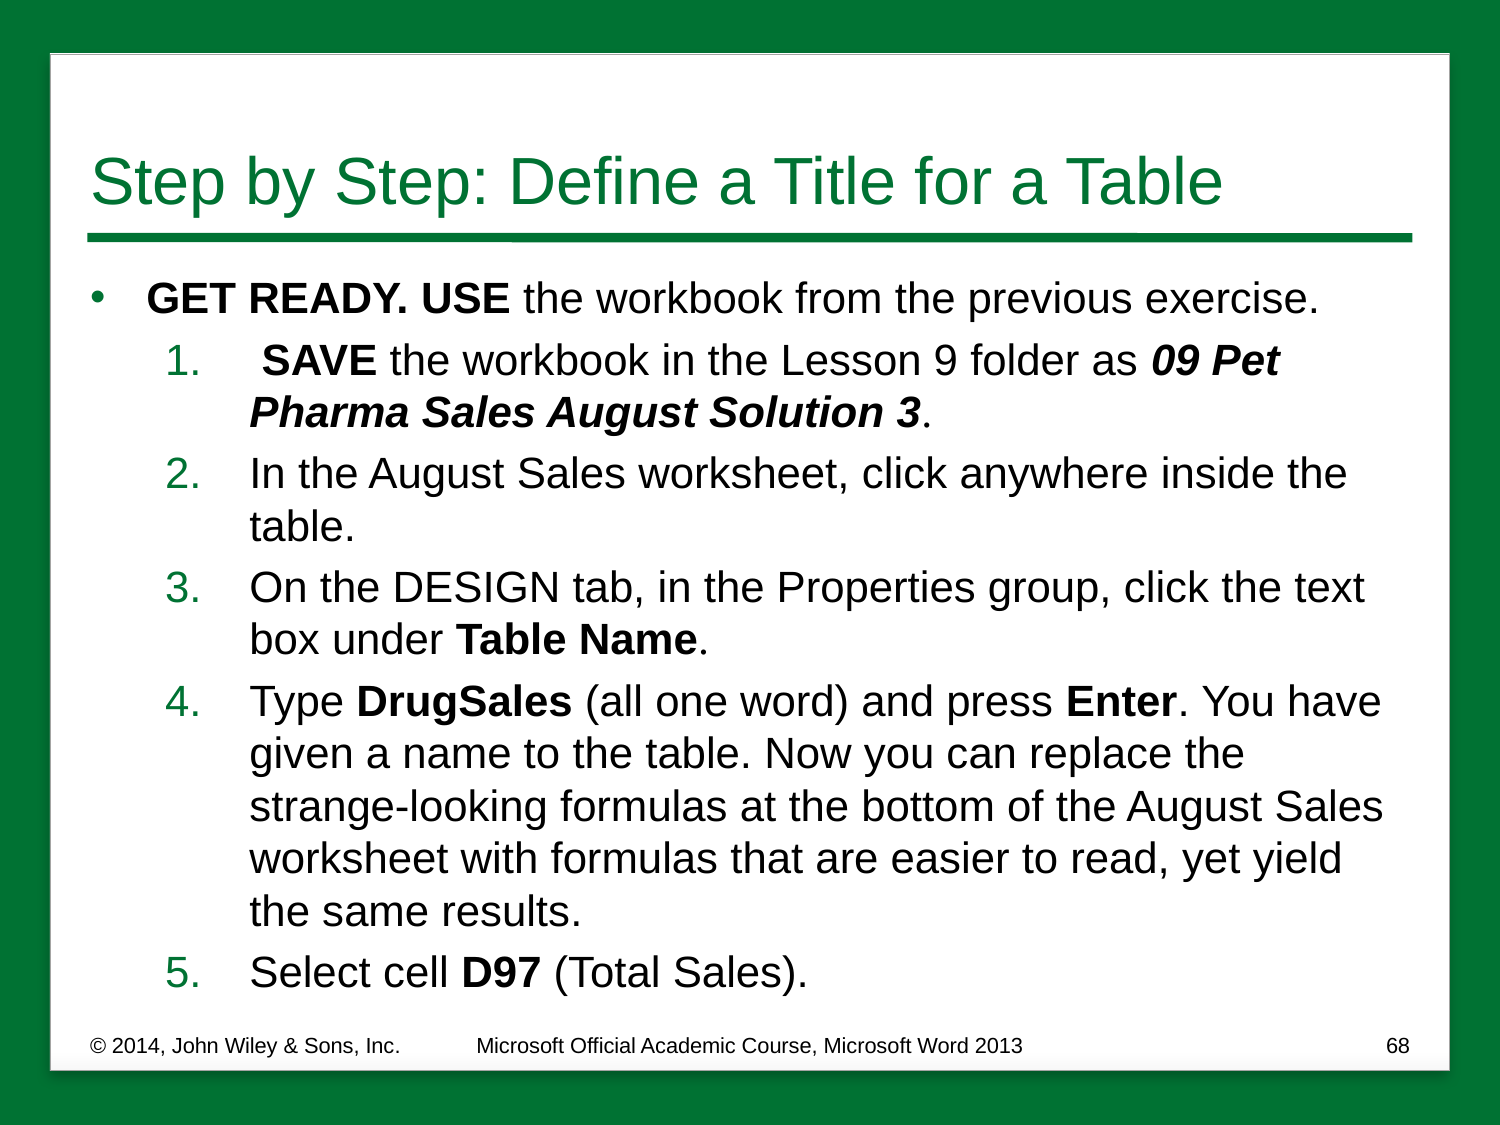

# Step by Step: Define a Title for a Table
GET READY. USE the workbook from the previous exercise.
 SAVE the workbook in the Lesson 9 folder as 09 Pet Pharma Sales August Solution 3.
In the August Sales worksheet, click anywhere inside the table.
On the DESIGN tab, in the Properties group, click the text box under Table Name.
Type DrugSales (all one word) and press Enter. You have given a name to the table. Now you can replace the strange-looking formulas at the bottom of the August Sales worksheet with formulas that are easier to read, yet yield the same results.
Select cell D97 (Total Sales).

© 2014, John Wiley & Sons, Inc.
Microsoft Official Academic Course, Microsoft Word 2013
68